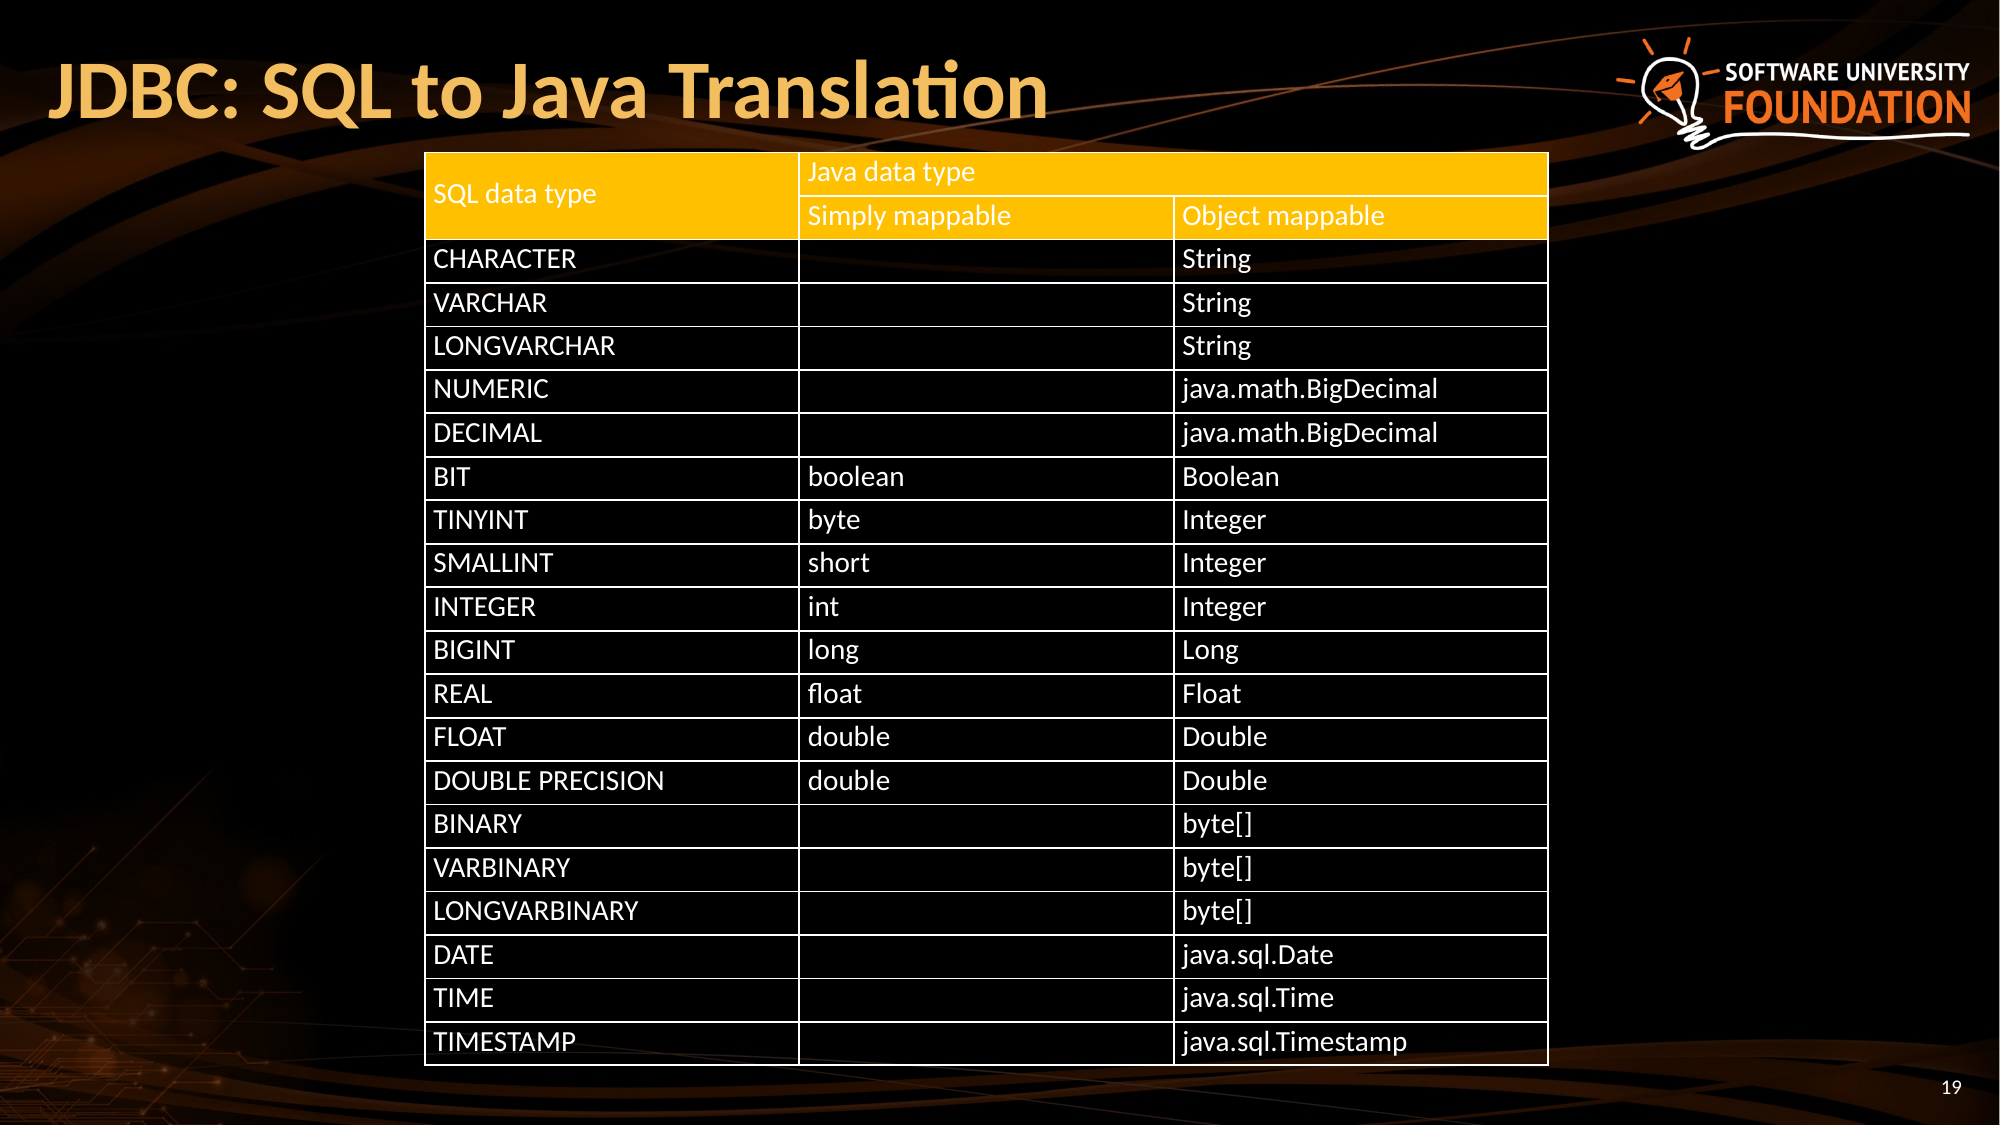

# JDBC: SQL to Java Translation
| SQL data type | Java data type |  |
| --- | --- | --- |
|  | Simply mappable | Object mappable |
| CHARACTER |  | String |
| VARCHAR |  | String |
| LONGVARCHAR |  | String |
| NUMERIC |  | java.math.BigDecimal |
| DECIMAL |  | java.math.BigDecimal |
| BIT | boolean | Boolean |
| TINYINT | byte | Integer |
| SMALLINT | short | Integer |
| INTEGER | int | Integer |
| BIGINT | long | Long |
| REAL | float | Float |
| FLOAT | double | Double |
| DOUBLE PRECISION | double | Double |
| BINARY |  | byte[] |
| VARBINARY |  | byte[] |
| LONGVARBINARY |  | byte[] |
| DATE |  | java.sql.Date |
| TIME |  | java.sql.Time |
| TIMESTAMP |  | java.sql.Timestamp |
19